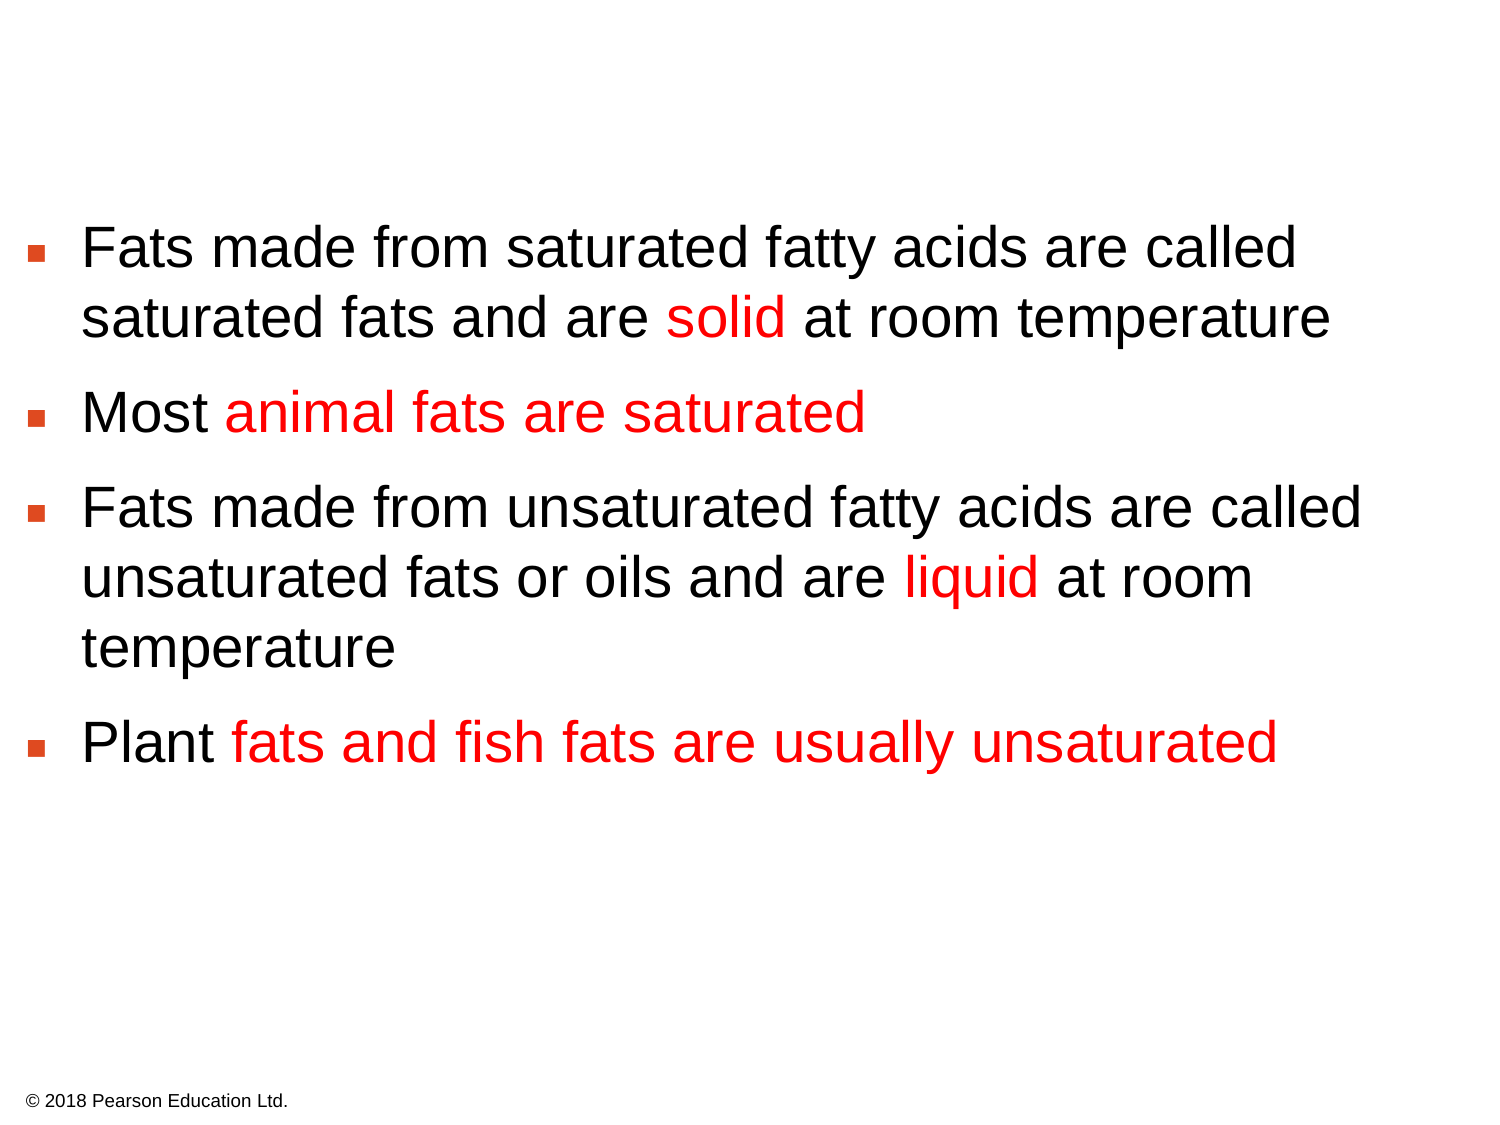

Fats made from saturated fatty acids are called saturated fats and are solid at room temperature
Most animal fats are saturated
Fats made from unsaturated fatty acids are called unsaturated fats or oils and are liquid at room temperature
Plant fats and fish fats are usually unsaturated
© 2018 Pearson Education Ltd.